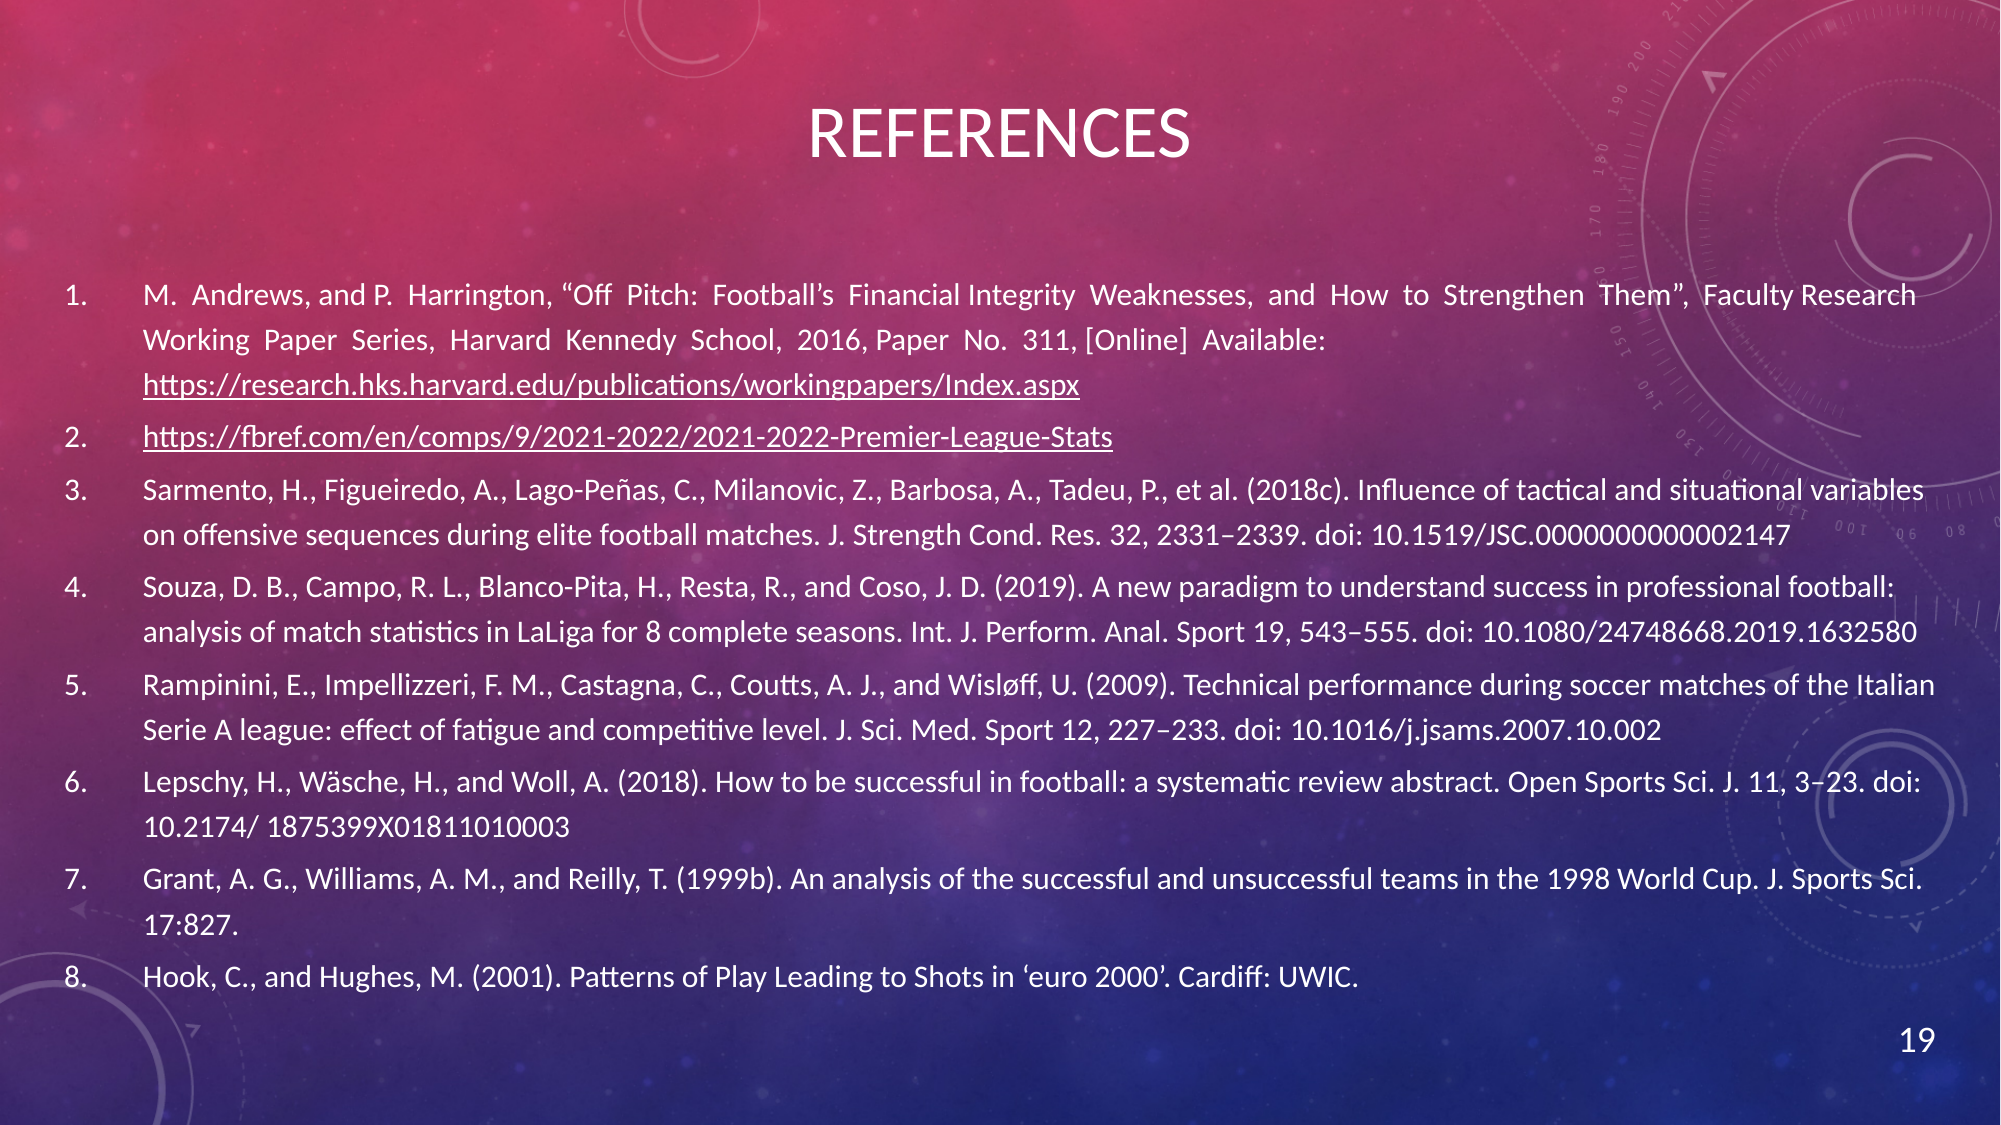

# References
M.  Andrews, and P.  Harrington, “Off  Pitch:  Football’s  Financial Integrity  Weaknesses,  and  How  to  Strengthen  Them”,  Faculty Research  Working  Paper  Series,  Harvard  Kennedy  School,  2016, Paper  No.  311, [Online]  Available: https://research.hks.harvard.edu/publications/workingpapers/Index.aspx
https://fbref.com/en/comps/9/2021-2022/2021-2022-Premier-League-Stats
Sarmento, H., Figueiredo, A., Lago-Peñas, C., Milanovic, Z., Barbosa, A., Tadeu, P., et al. (2018c). Influence of tactical and situational variables on offensive sequences during elite football matches. J. Strength Cond. Res. 32, 2331–2339. doi: 10.1519/JSC.0000000000002147
Souza, D. B., Campo, R. L., Blanco-Pita, H., Resta, R., and Coso, J. D. (2019). A new paradigm to understand success in professional football: analysis of match statistics in LaLiga for 8 complete seasons. Int. J. Perform. Anal. Sport 19, 543–555. doi: 10.1080/24748668.2019.1632580
Rampinini, E., Impellizzeri, F. M., Castagna, C., Coutts, A. J., and Wisløff, U. (2009). Technical performance during soccer matches of the Italian Serie A league: effect of fatigue and competitive level. J. Sci. Med. Sport 12, 227–233. doi: 10.1016/j.jsams.2007.10.002
Lepschy, H., Wäsche, H., and Woll, A. (2018). How to be successful in football: a systematic review abstract. Open Sports Sci. J. 11, 3–23. doi: 10.2174/ 1875399X01811010003
Grant, A. G., Williams, A. M., and Reilly, T. (1999b). An analysis of the successful and unsuccessful teams in the 1998 World Cup. J. Sports Sci. 17:827.
Hook, C., and Hughes, M. (2001). Patterns of Play Leading to Shots in ‘euro 2000’. Cardiff: UWIC.
19